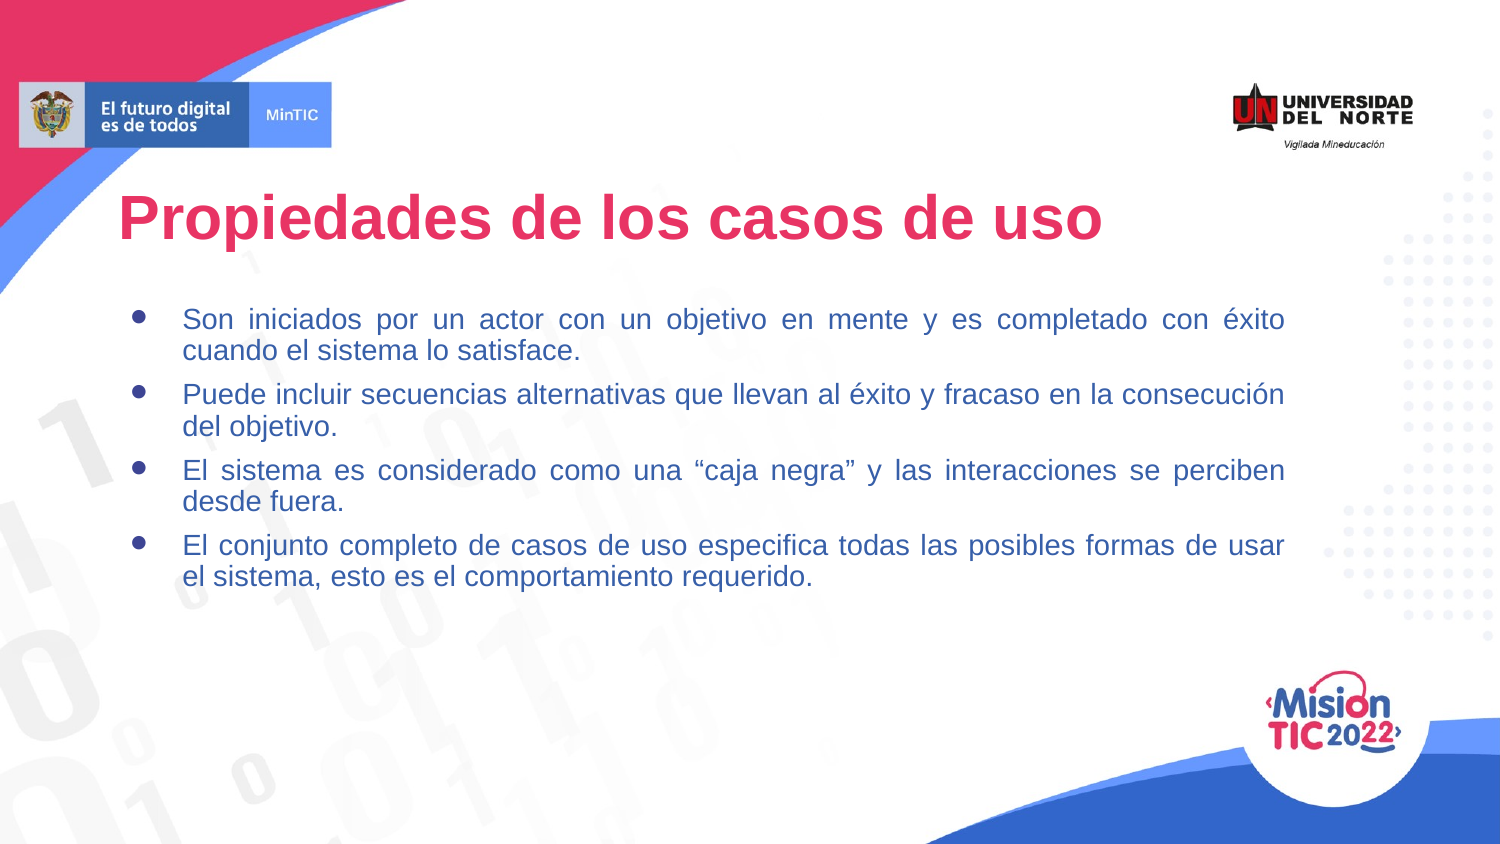

Propiedades de los casos de uso
Son iniciados por un actor con un objetivo en mente y es completado con éxito cuando el sistema lo satisface.
Puede incluir secuencias alternativas que llevan al éxito y fracaso en la consecución del objetivo.
El sistema es considerado como una “caja negra” y las interacciones se perciben desde fuera.
El conjunto completo de casos de uso especifica todas las posibles formas de usar el sistema, esto es el comportamiento requerido.